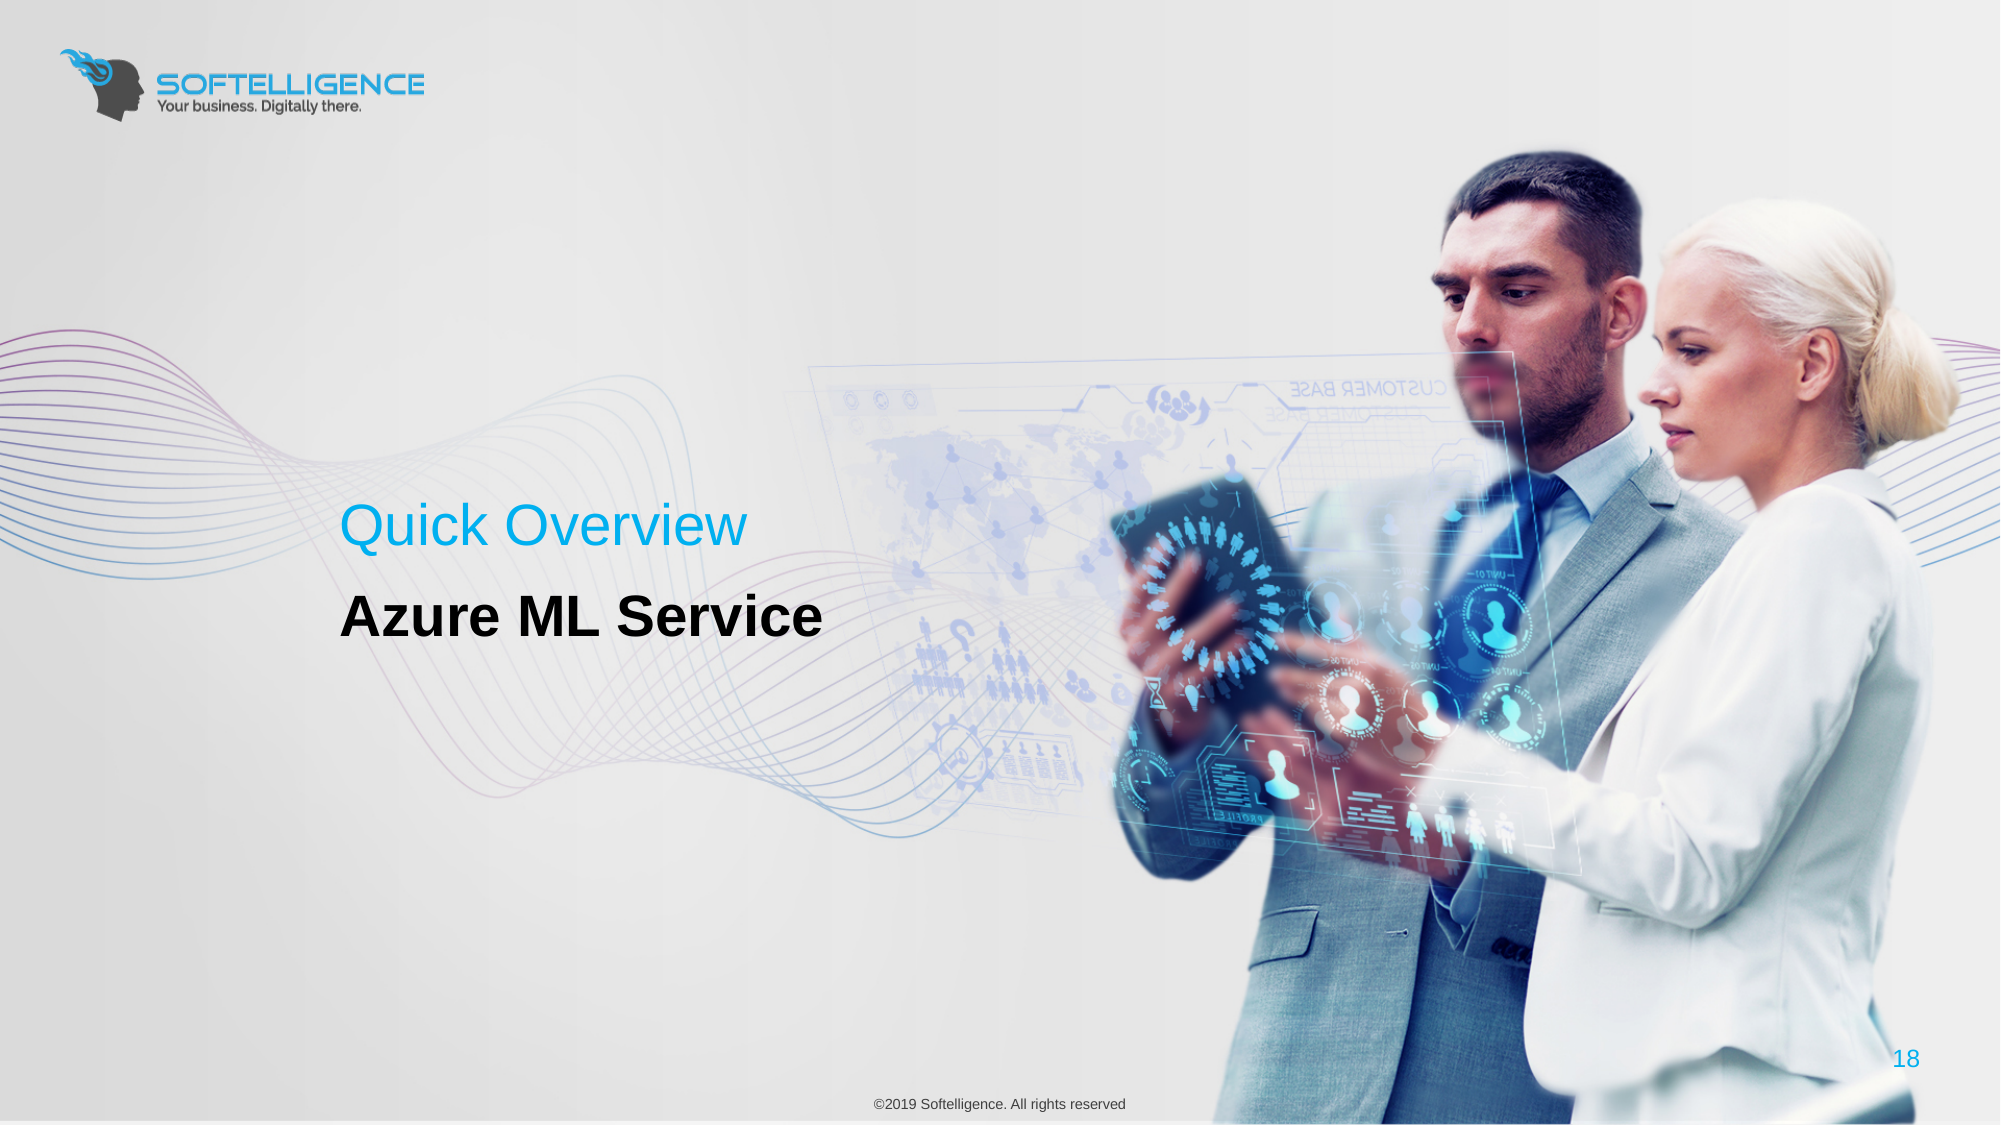

Quick Overview
Azure ML Service
18
©2019 Softelligence. All rights reserved